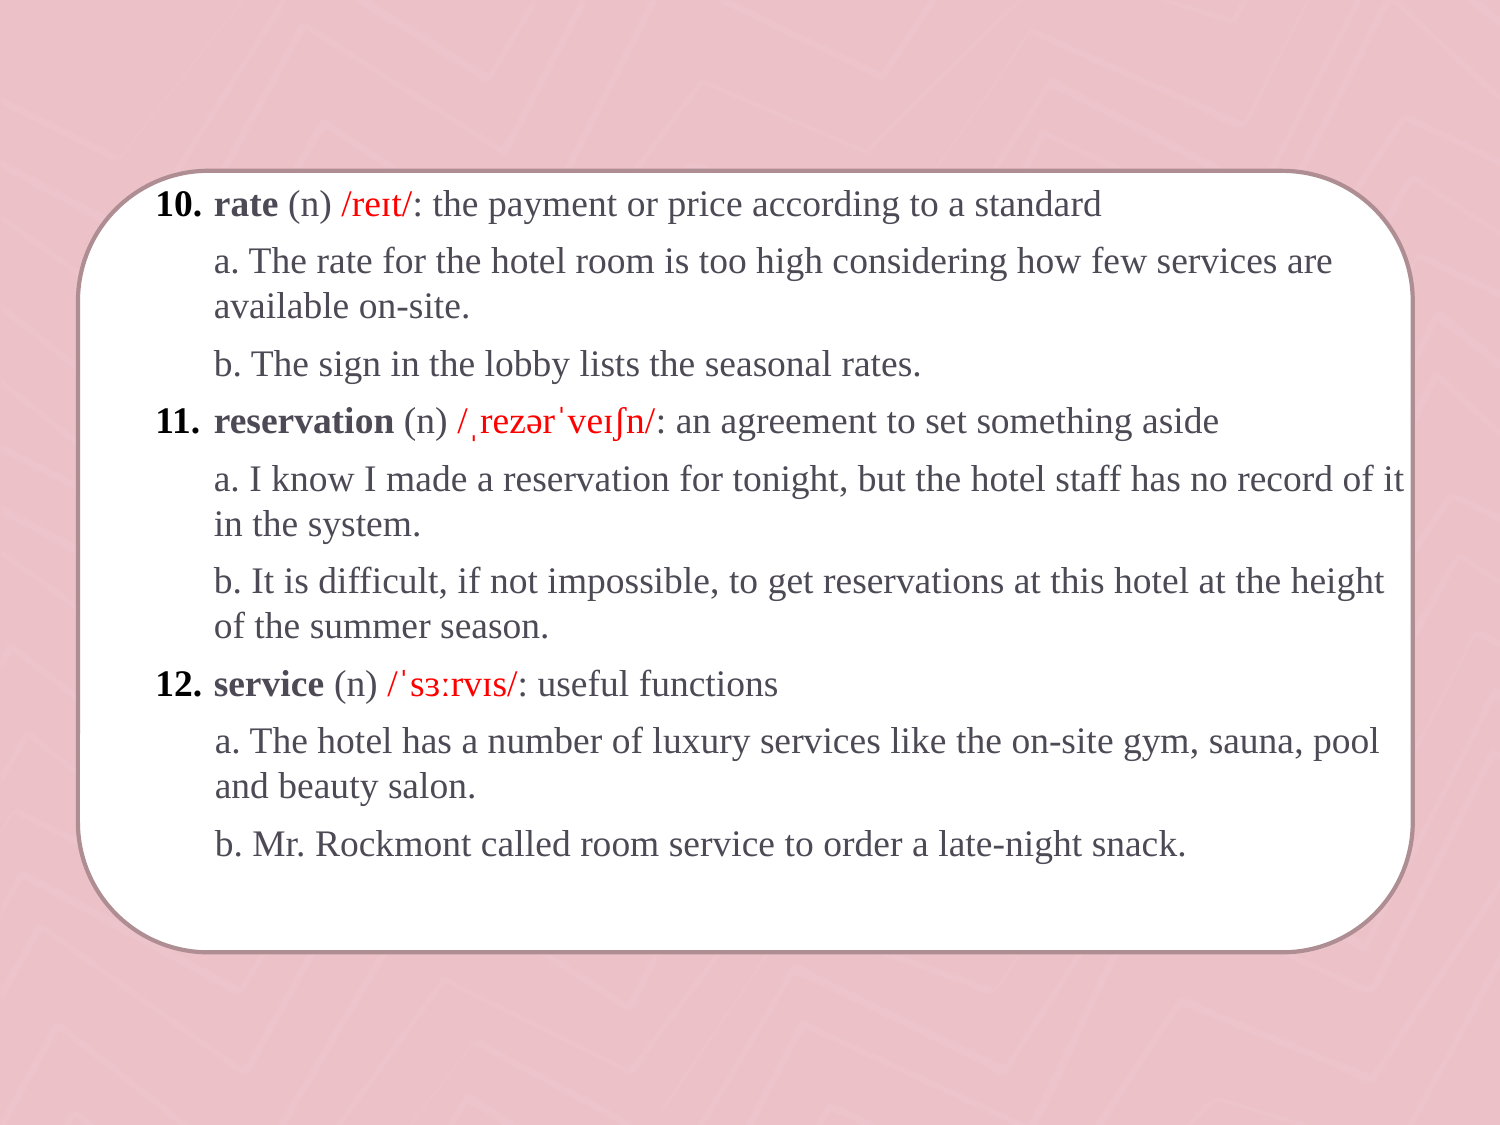

rate (n) /reɪt/: the payment or price according to a standard
	a. The rate for the hotel room is too high considering how few services are available on-site.
	b. The sign in the lobby lists the seasonal rates.
reservation (n) /ˌrezərˈveɪʃn/: an agreement to set something aside
	a. I know I made a reservation for tonight, but the hotel staff has no record of it in the system.
	b. It is difficult, if not impossible, to get reservations at this hotel at the height of the summer season.
service (n) /ˈsɜːrvɪs/: useful functions
	a. The hotel has a number of luxury services like the on-site gym, sauna, pool and beauty salon.
	b. Mr. Rockmont called room service to order a late-night snack.